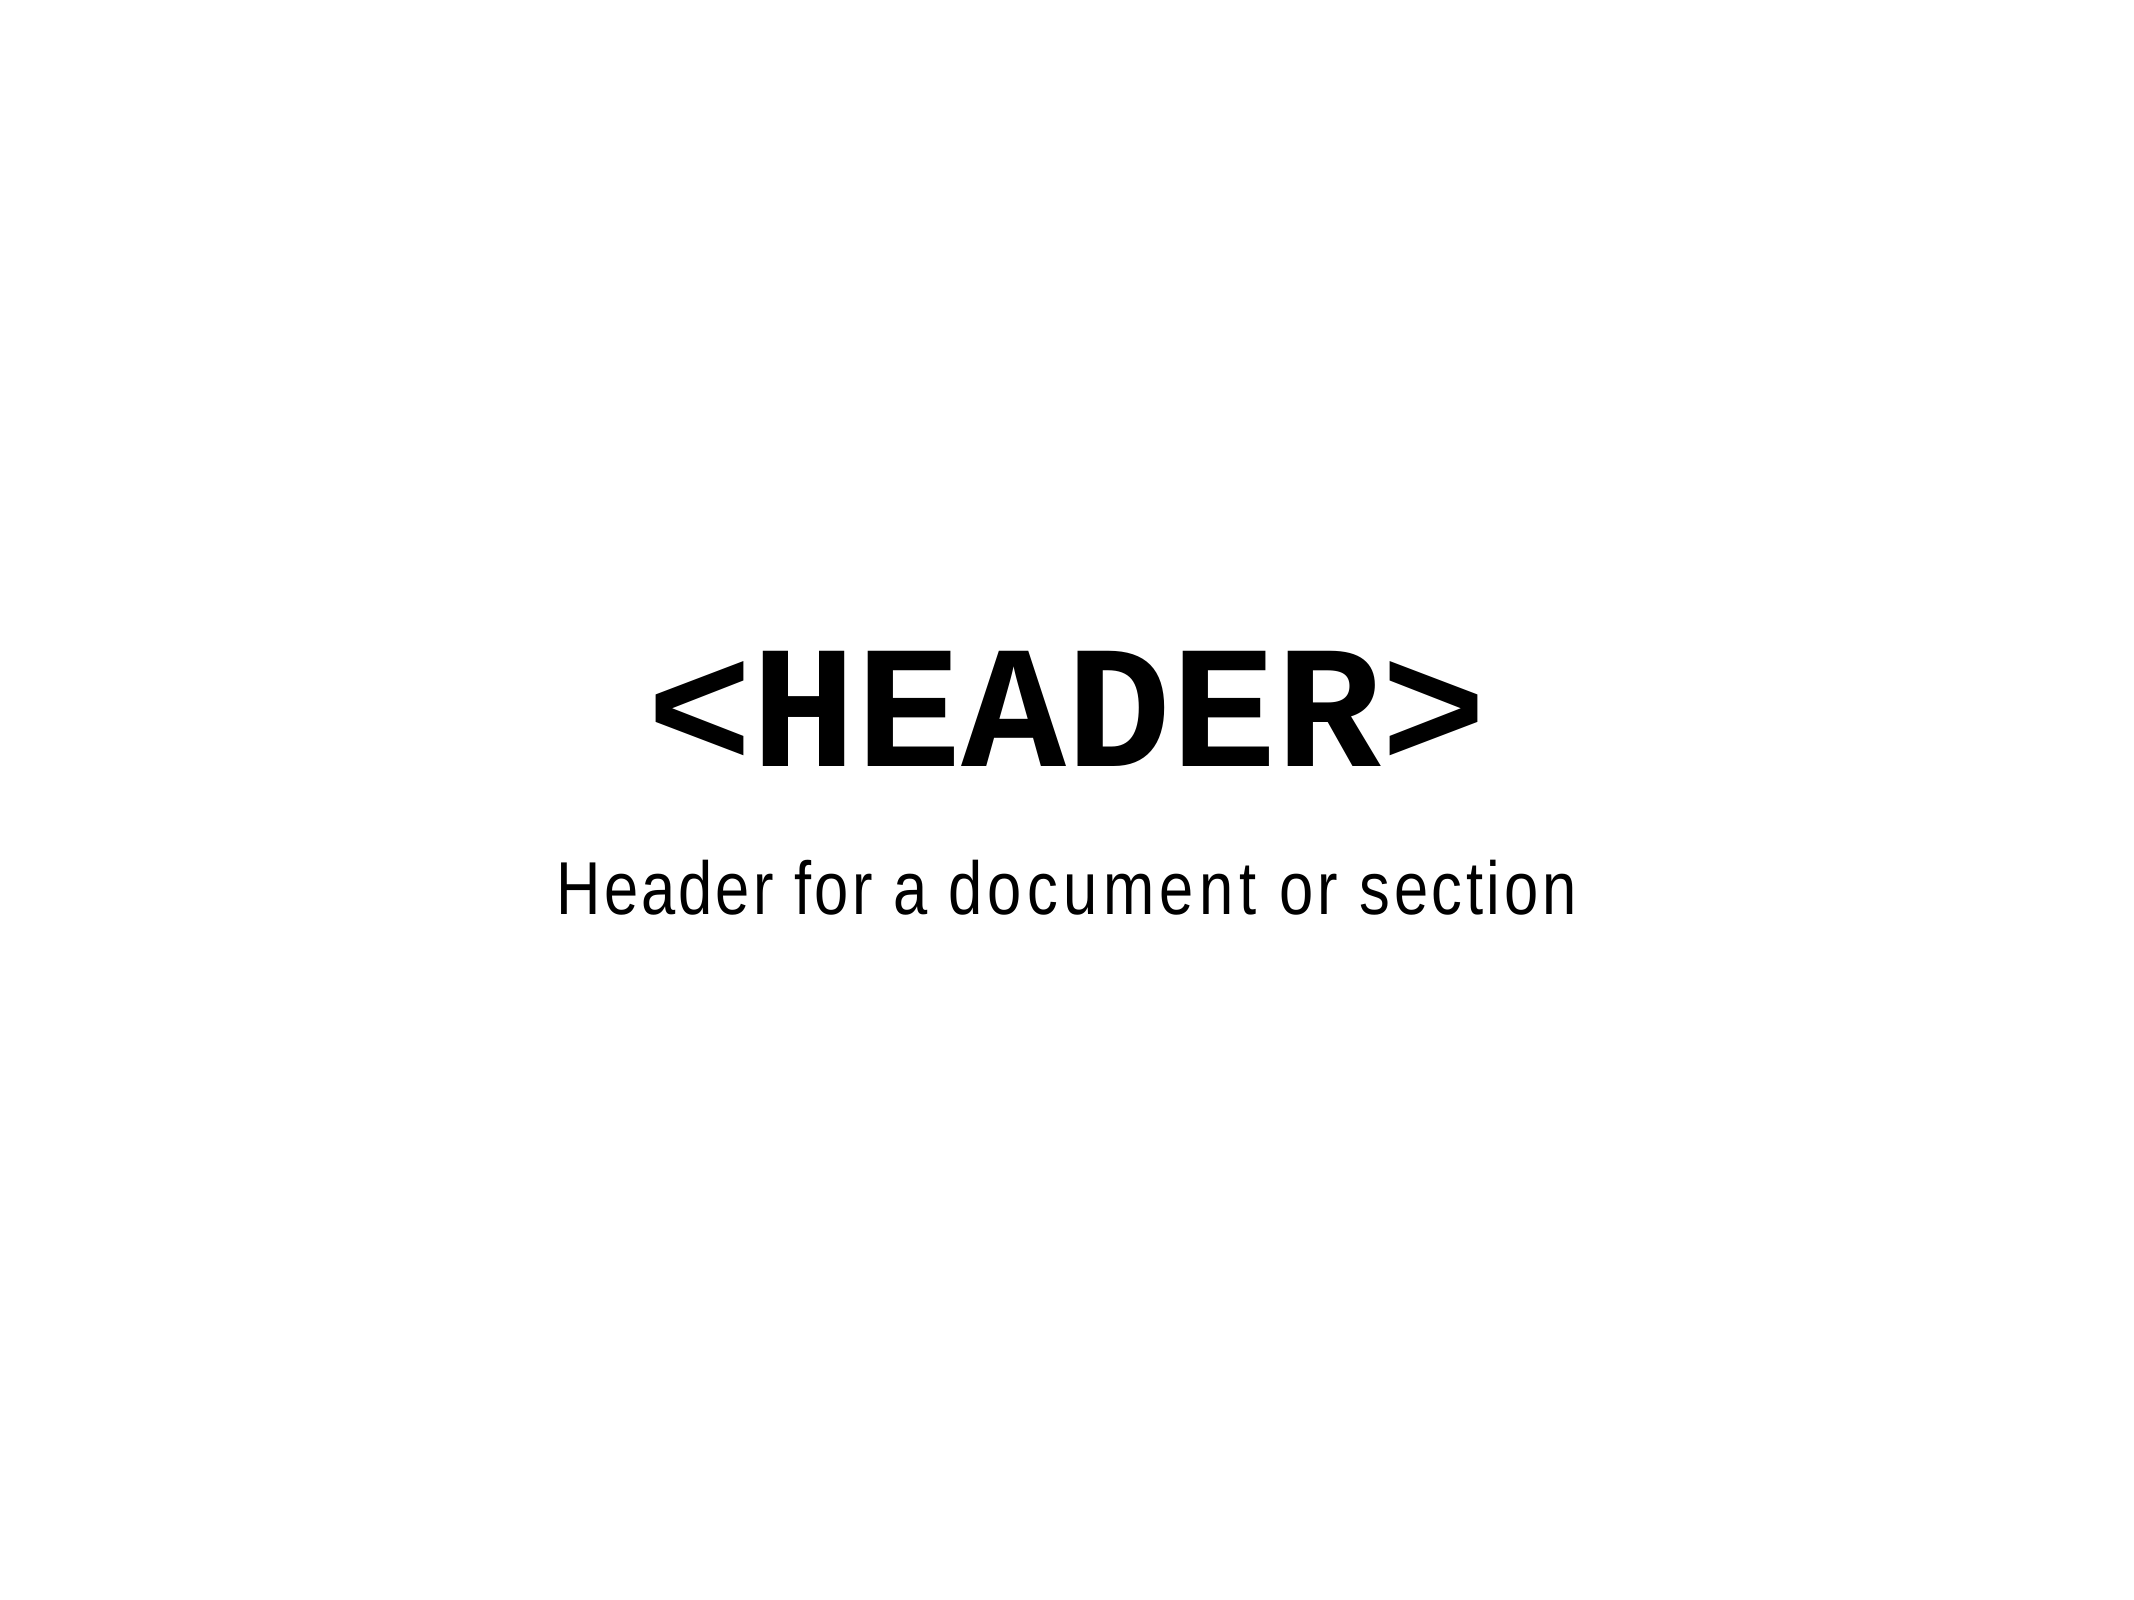

# <HEADER>
Header for a document or section